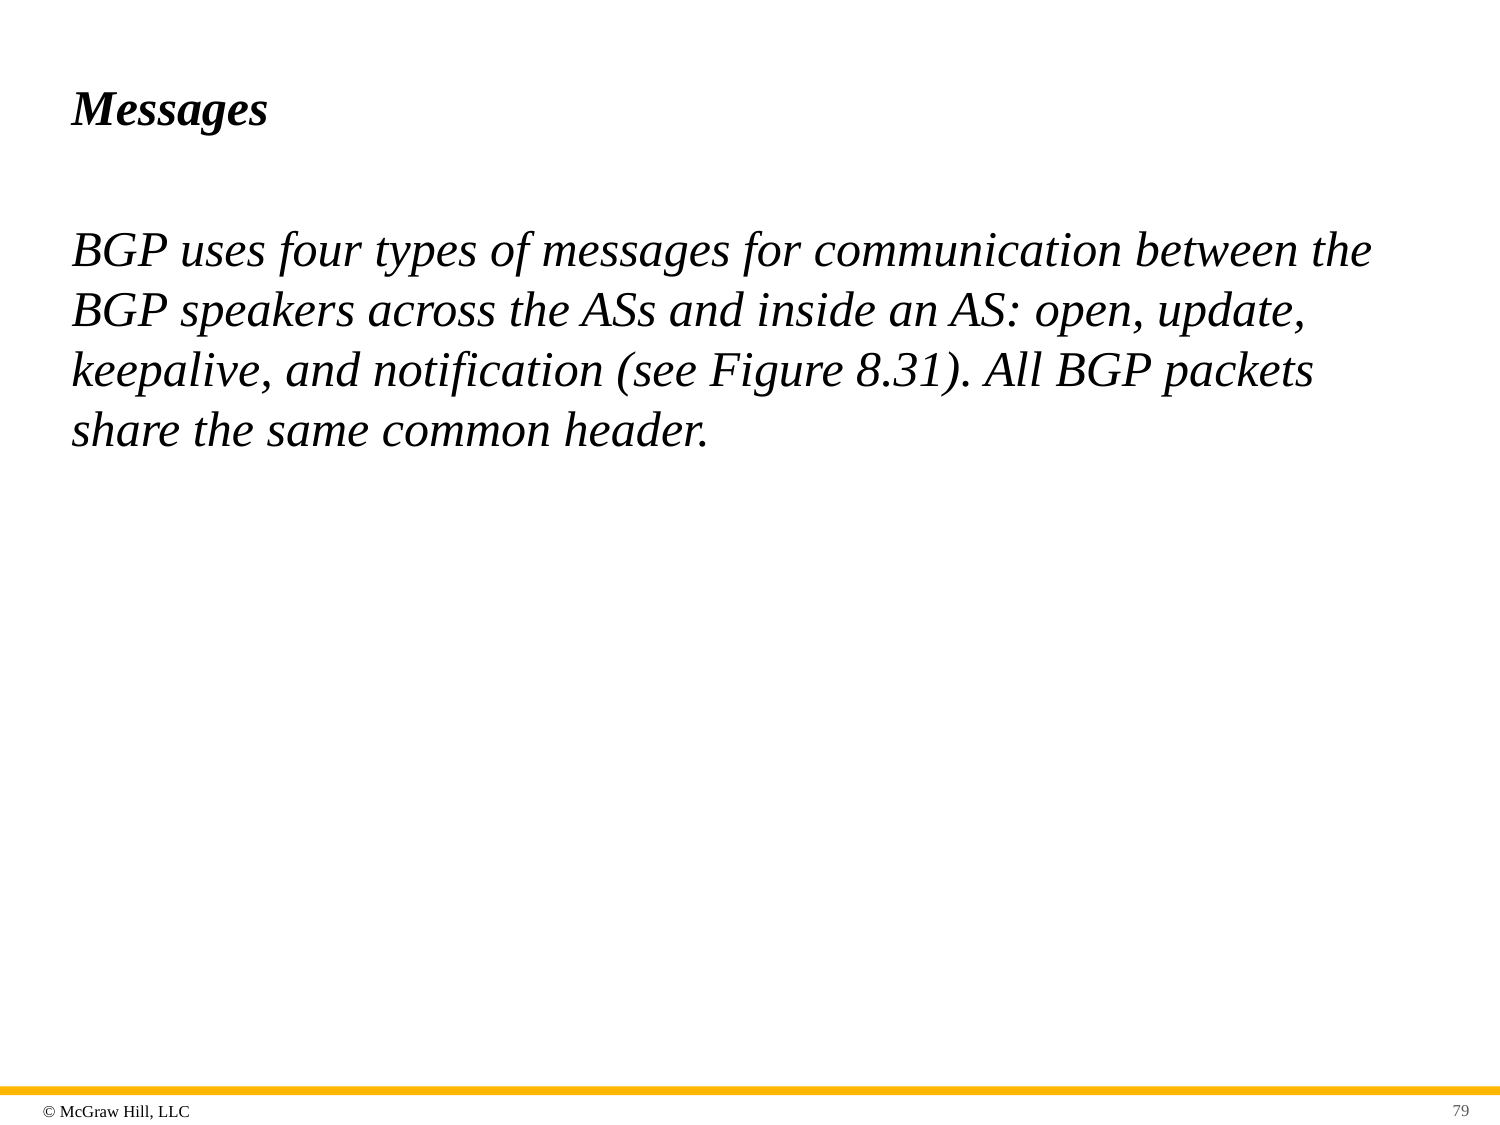

# Messages
BGP uses four types of messages for communication between the BGP speakers across the ASs and inside an AS: open, update, keepalive, and notification (see Figure 8.31). All BGP packets share the same common header.
79